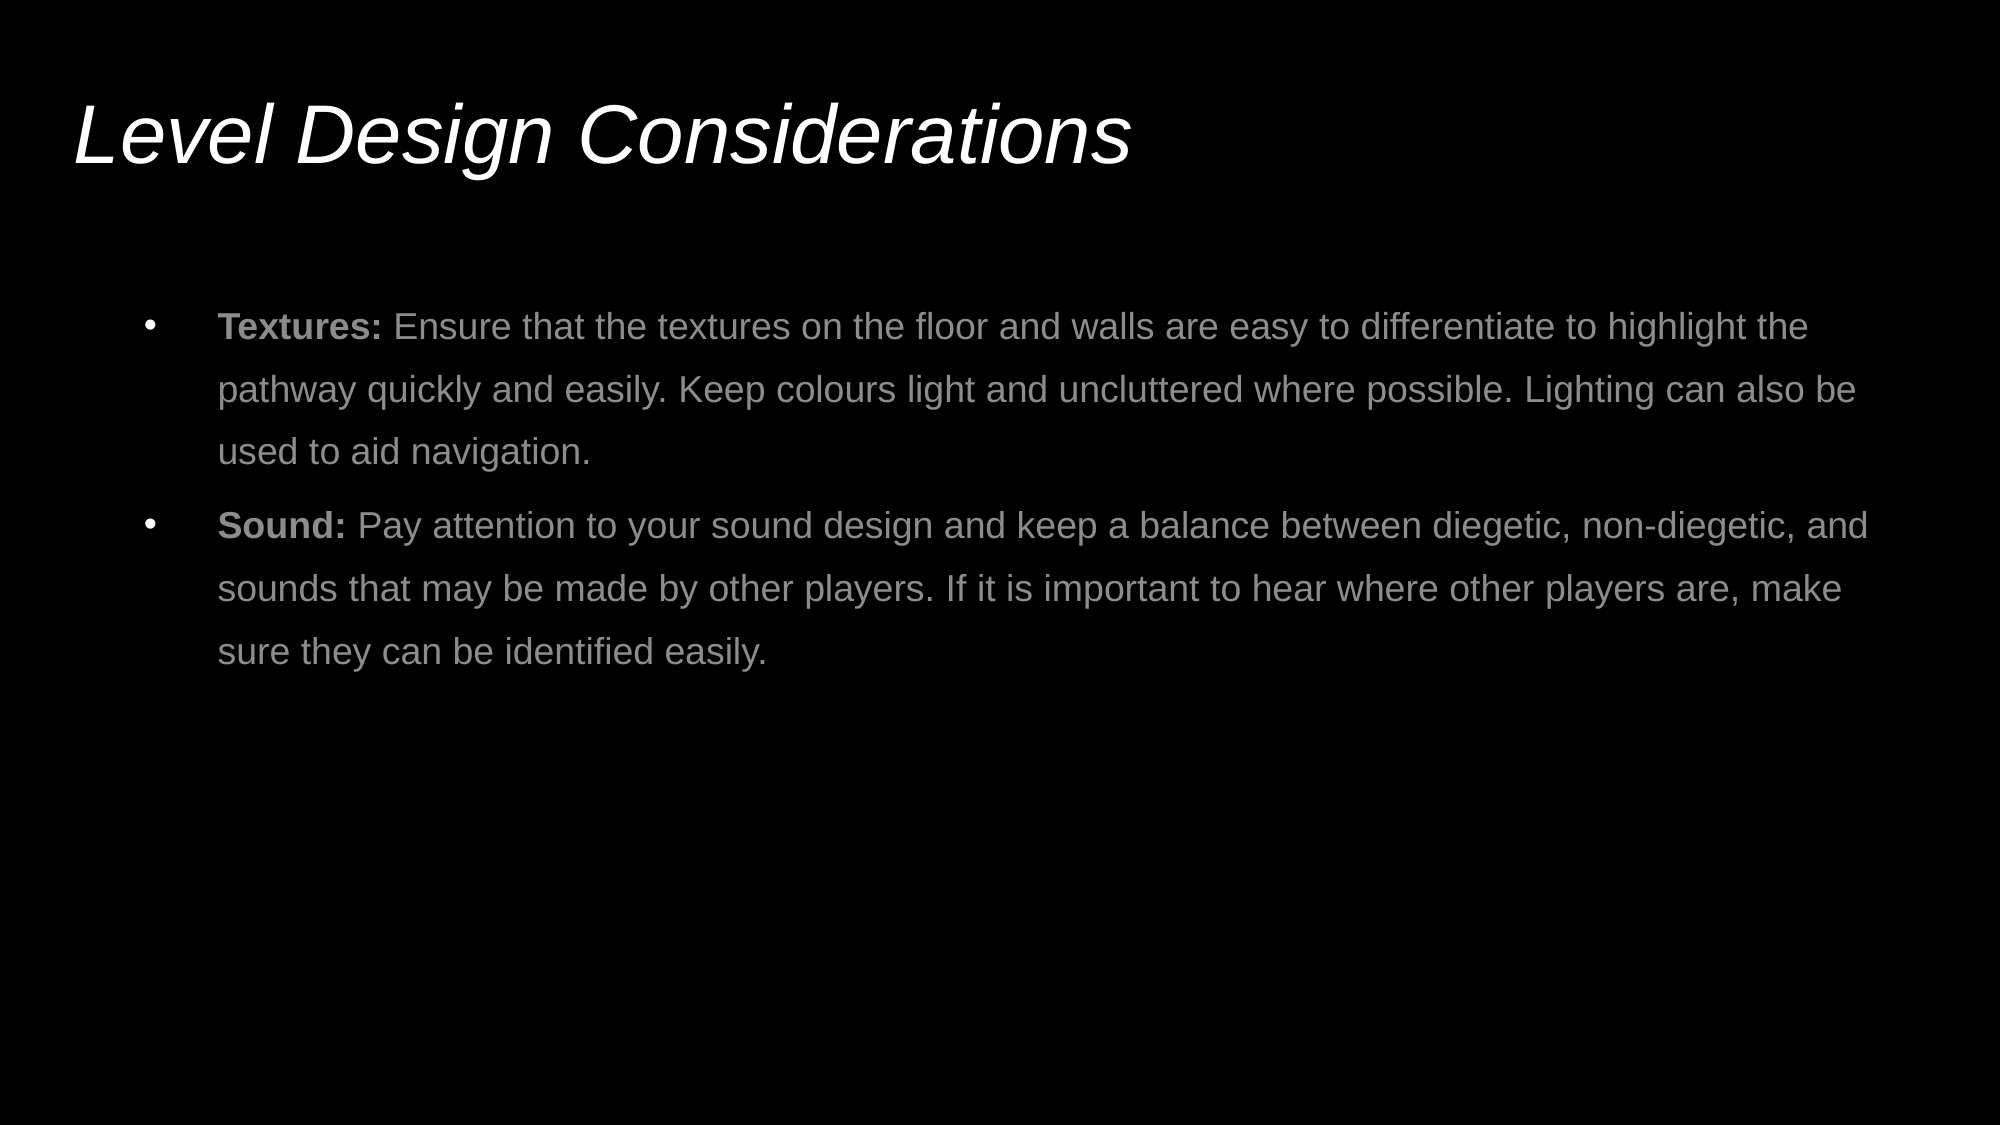

Level Design Considerations
Textures: Ensure that the textures on the floor and walls are easy to differentiate to highlight the pathway quickly and easily. Keep colours light and uncluttered where possible. Lighting can also be used to aid navigation.
Sound: Pay attention to your sound design and keep a balance between diegetic, non-diegetic, and sounds that may be made by other players. If it is important to hear where other players are, make sure they can be identified easily.